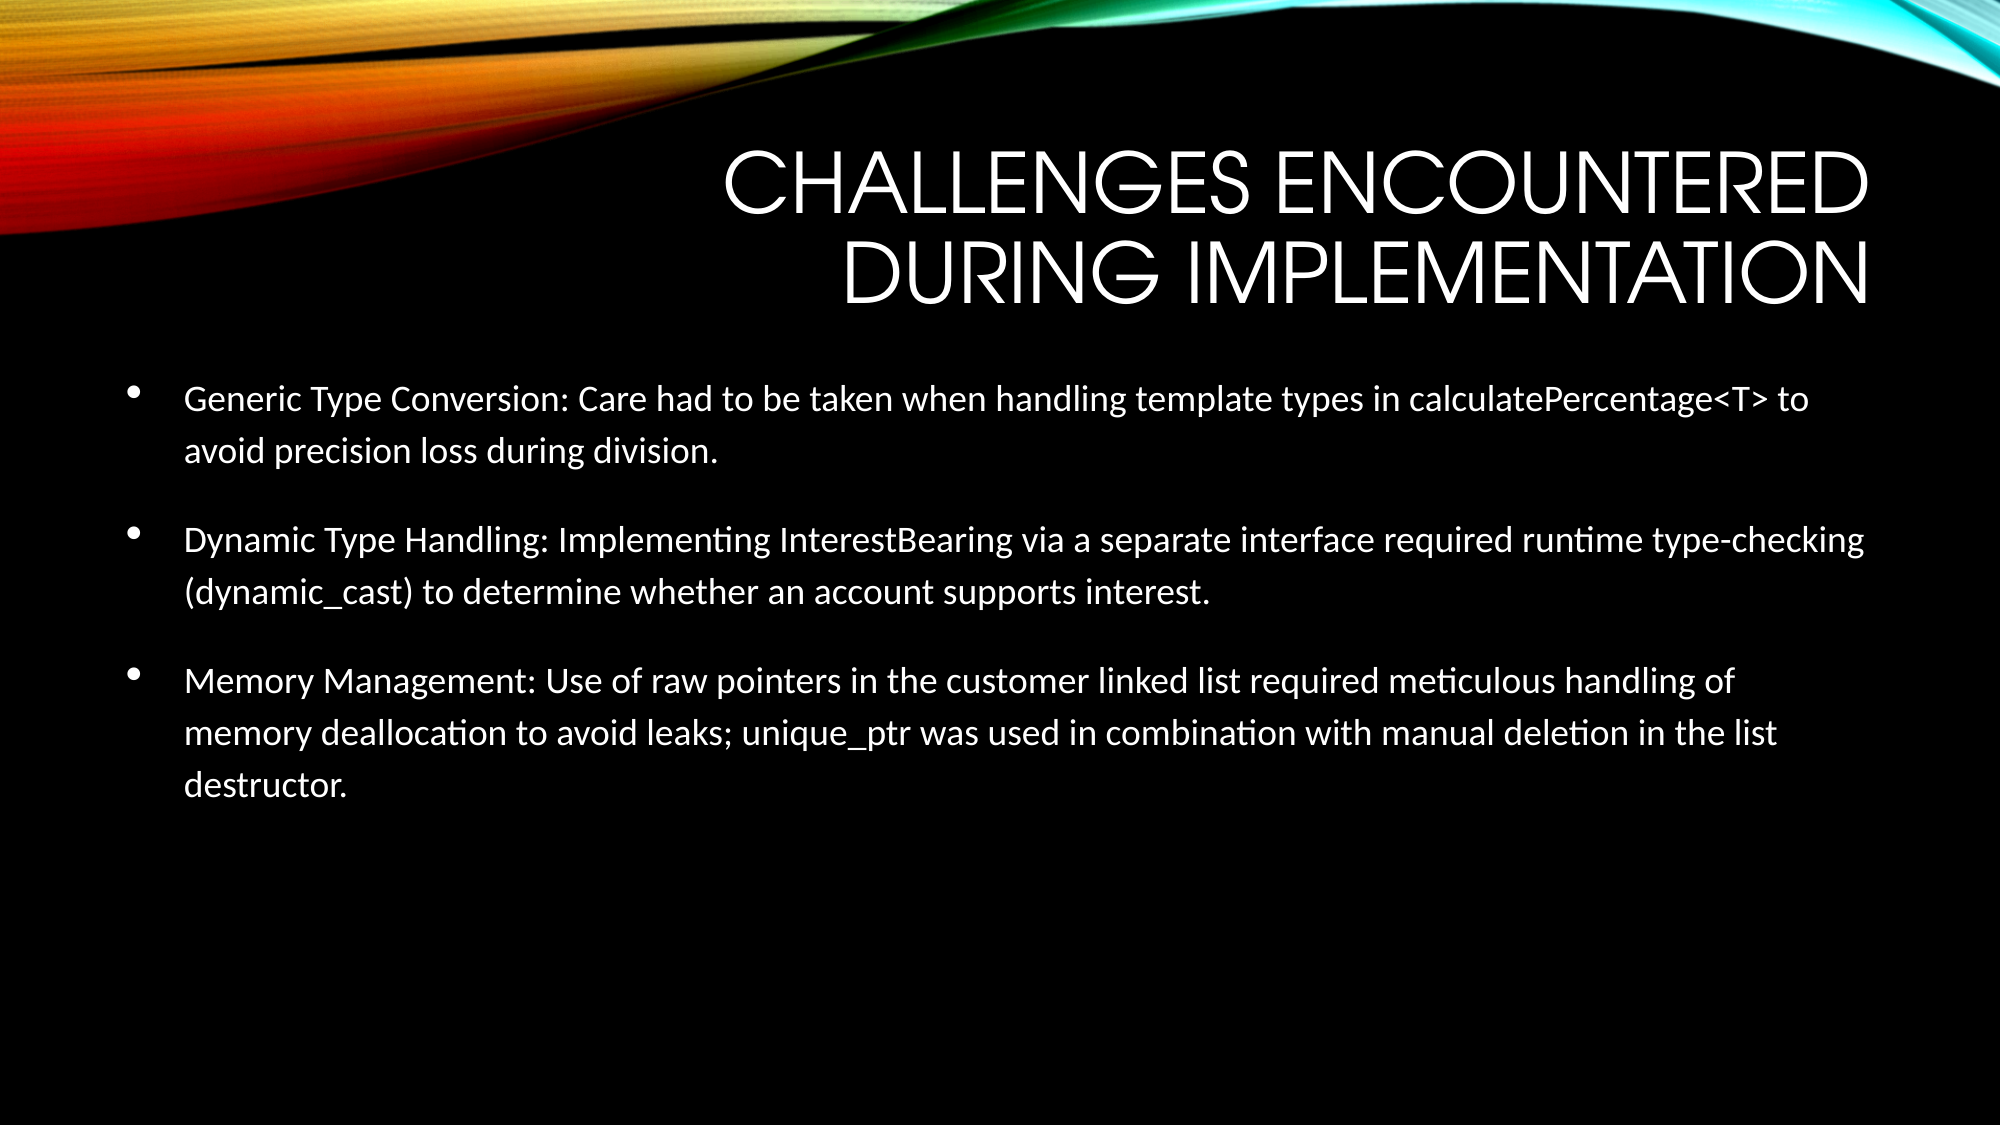

# Challenges Encountered During Implementation
Generic Type Conversion: Care had to be taken when handling template types in calculatePercentage<T> to avoid precision loss during division.
Dynamic Type Handling: Implementing InterestBearing via a separate interface required runtime type-checking (dynamic_cast) to determine whether an account supports interest.
Memory Management: Use of raw pointers in the customer linked list required meticulous handling of memory deallocation to avoid leaks; unique_ptr was used in combination with manual deletion in the list destructor.